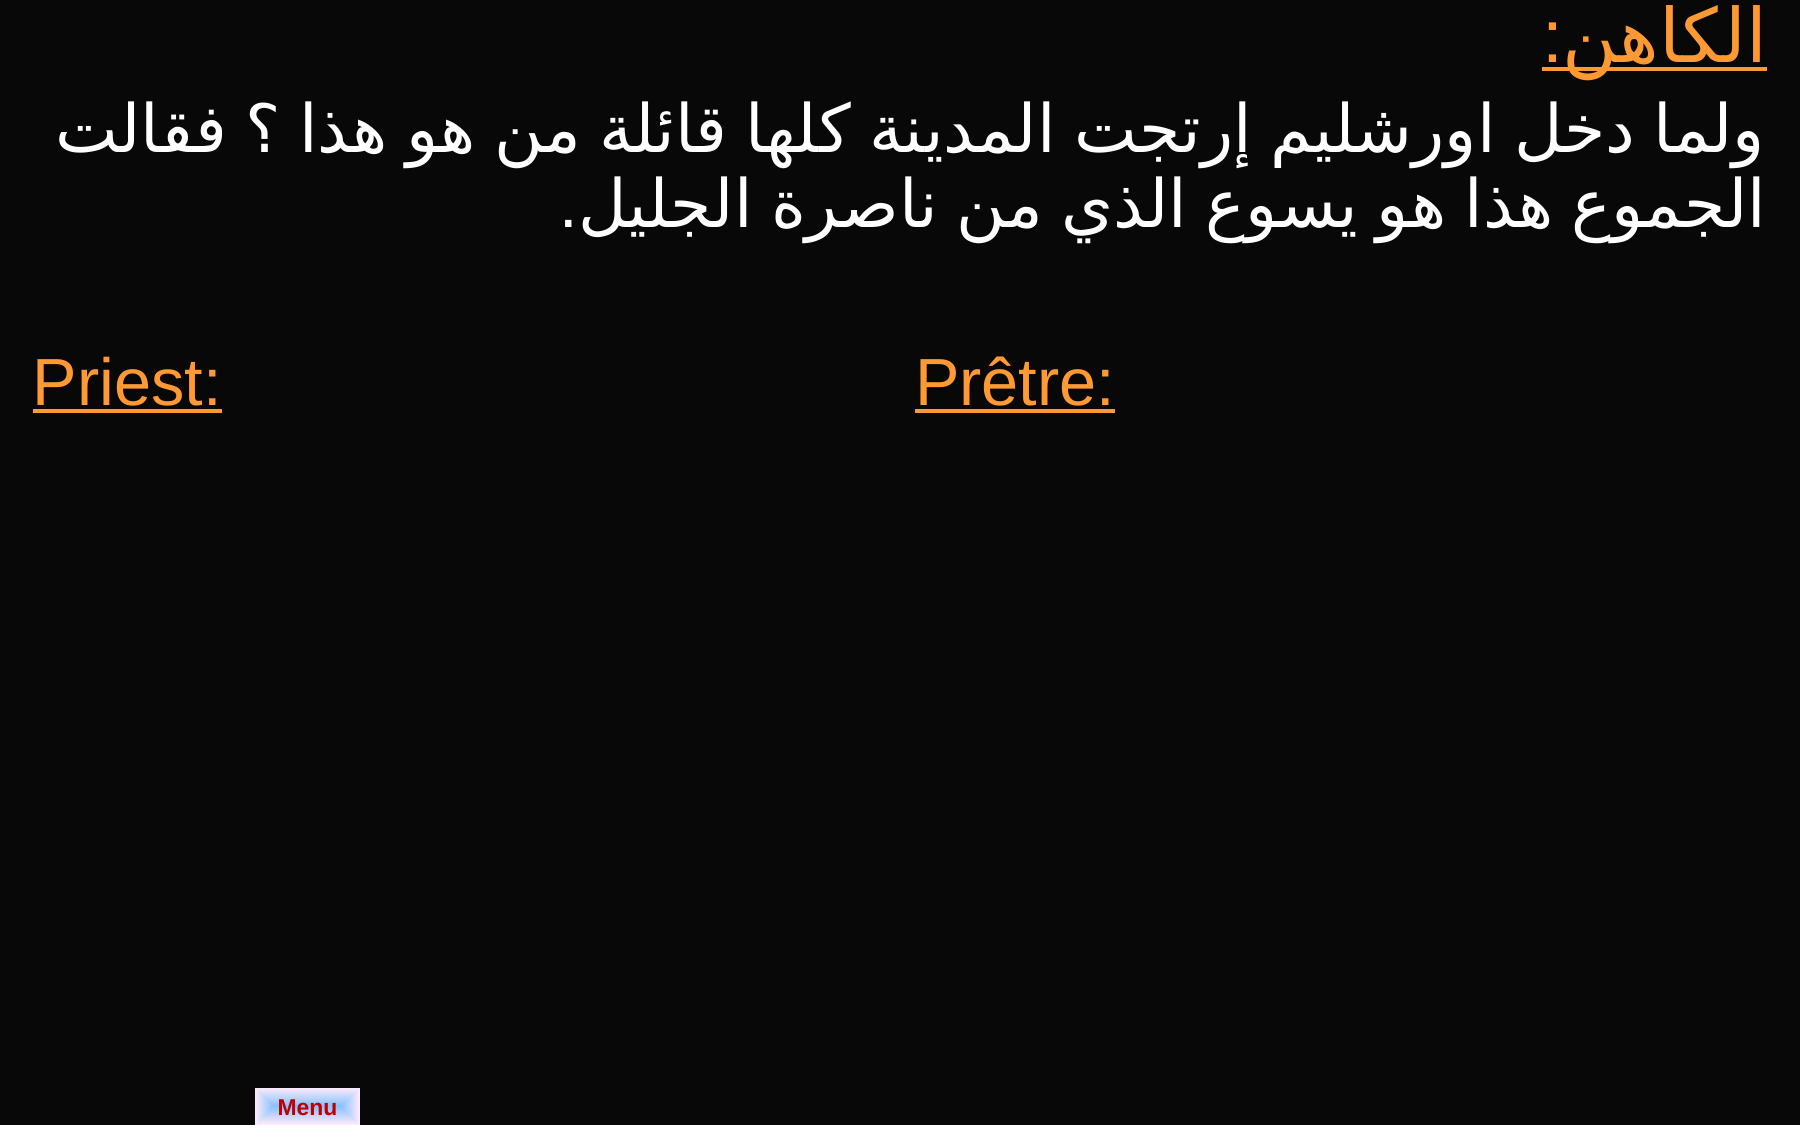

| الكاهن: ولما دخل اورشليم إرتجت المدينة كلها قائلة من هو هذا ؟ فقالت الجموع هذا هو يسوع الذي من ناصرة الجليل. |  |
| --- | --- |
| Priest: | Prêtre: |

Menu